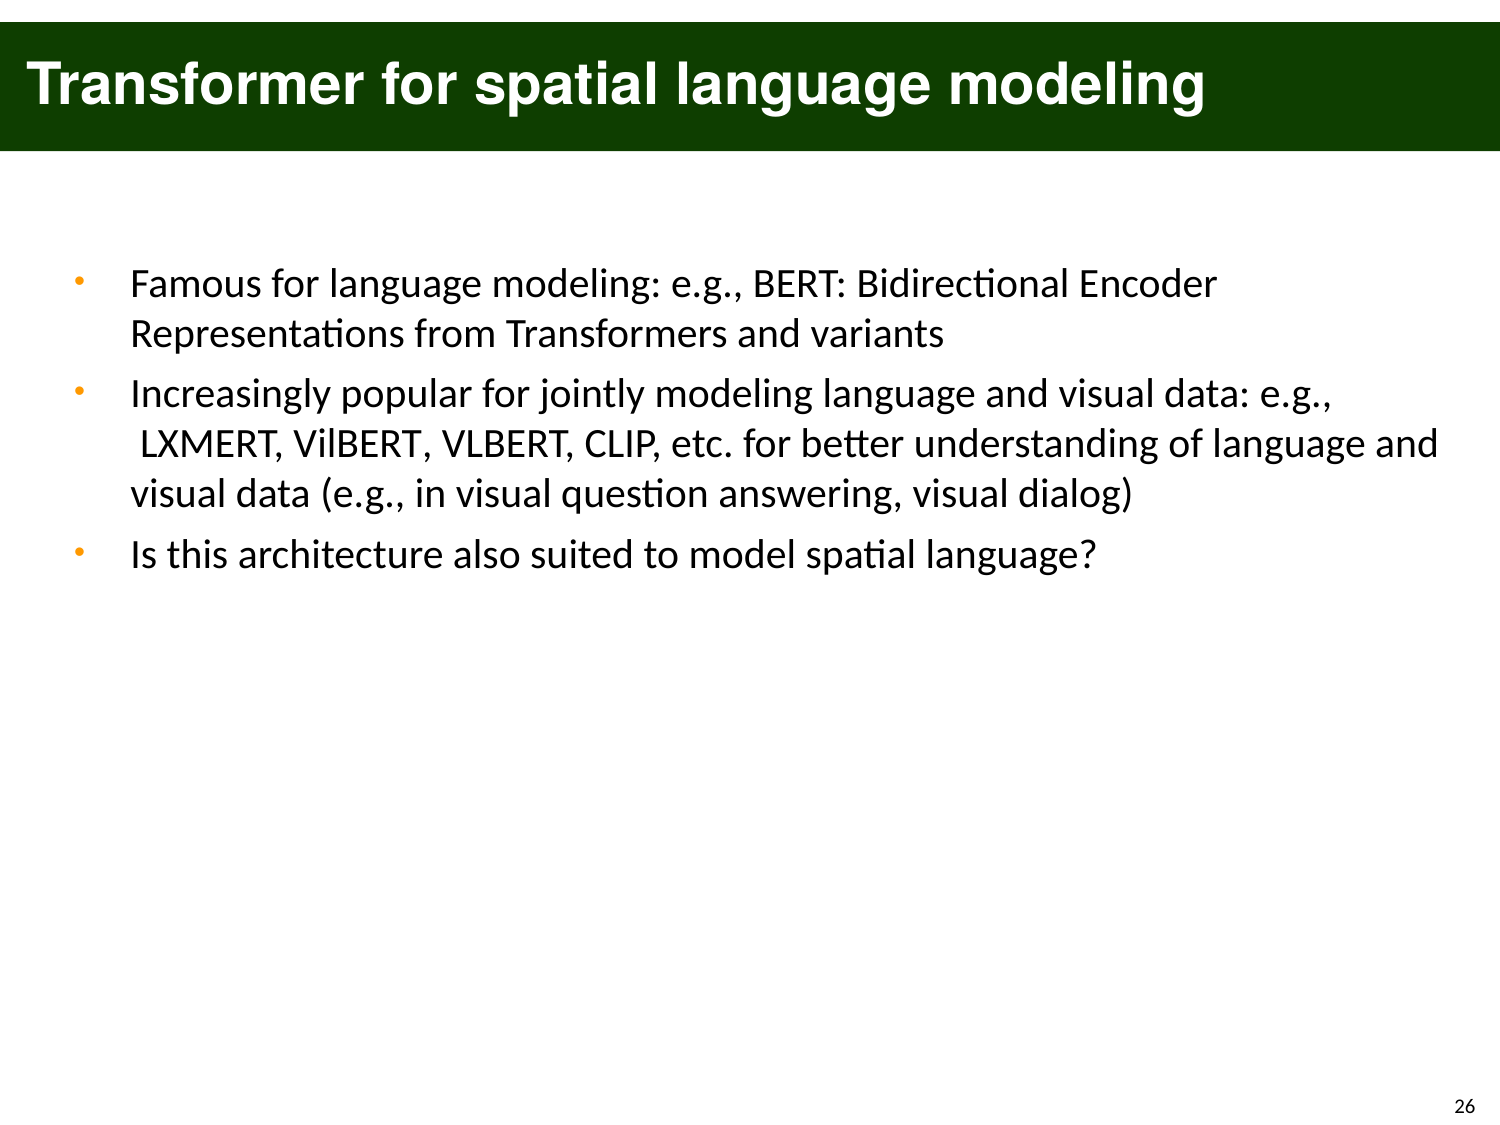

Transformer for spatial language modeling
Famous for language modeling: e.g., BERT: Bidirectional Encoder Representations from Transformers and variants
Increasingly popular for jointly modeling language and visual data: e.g.,  LXMERT, VilBERT, VLBERT, CLIP, etc. for better understanding of language and visual data (e.g., in visual question answering, visual dialog)
Is this architecture also suited to model spatial language?
26